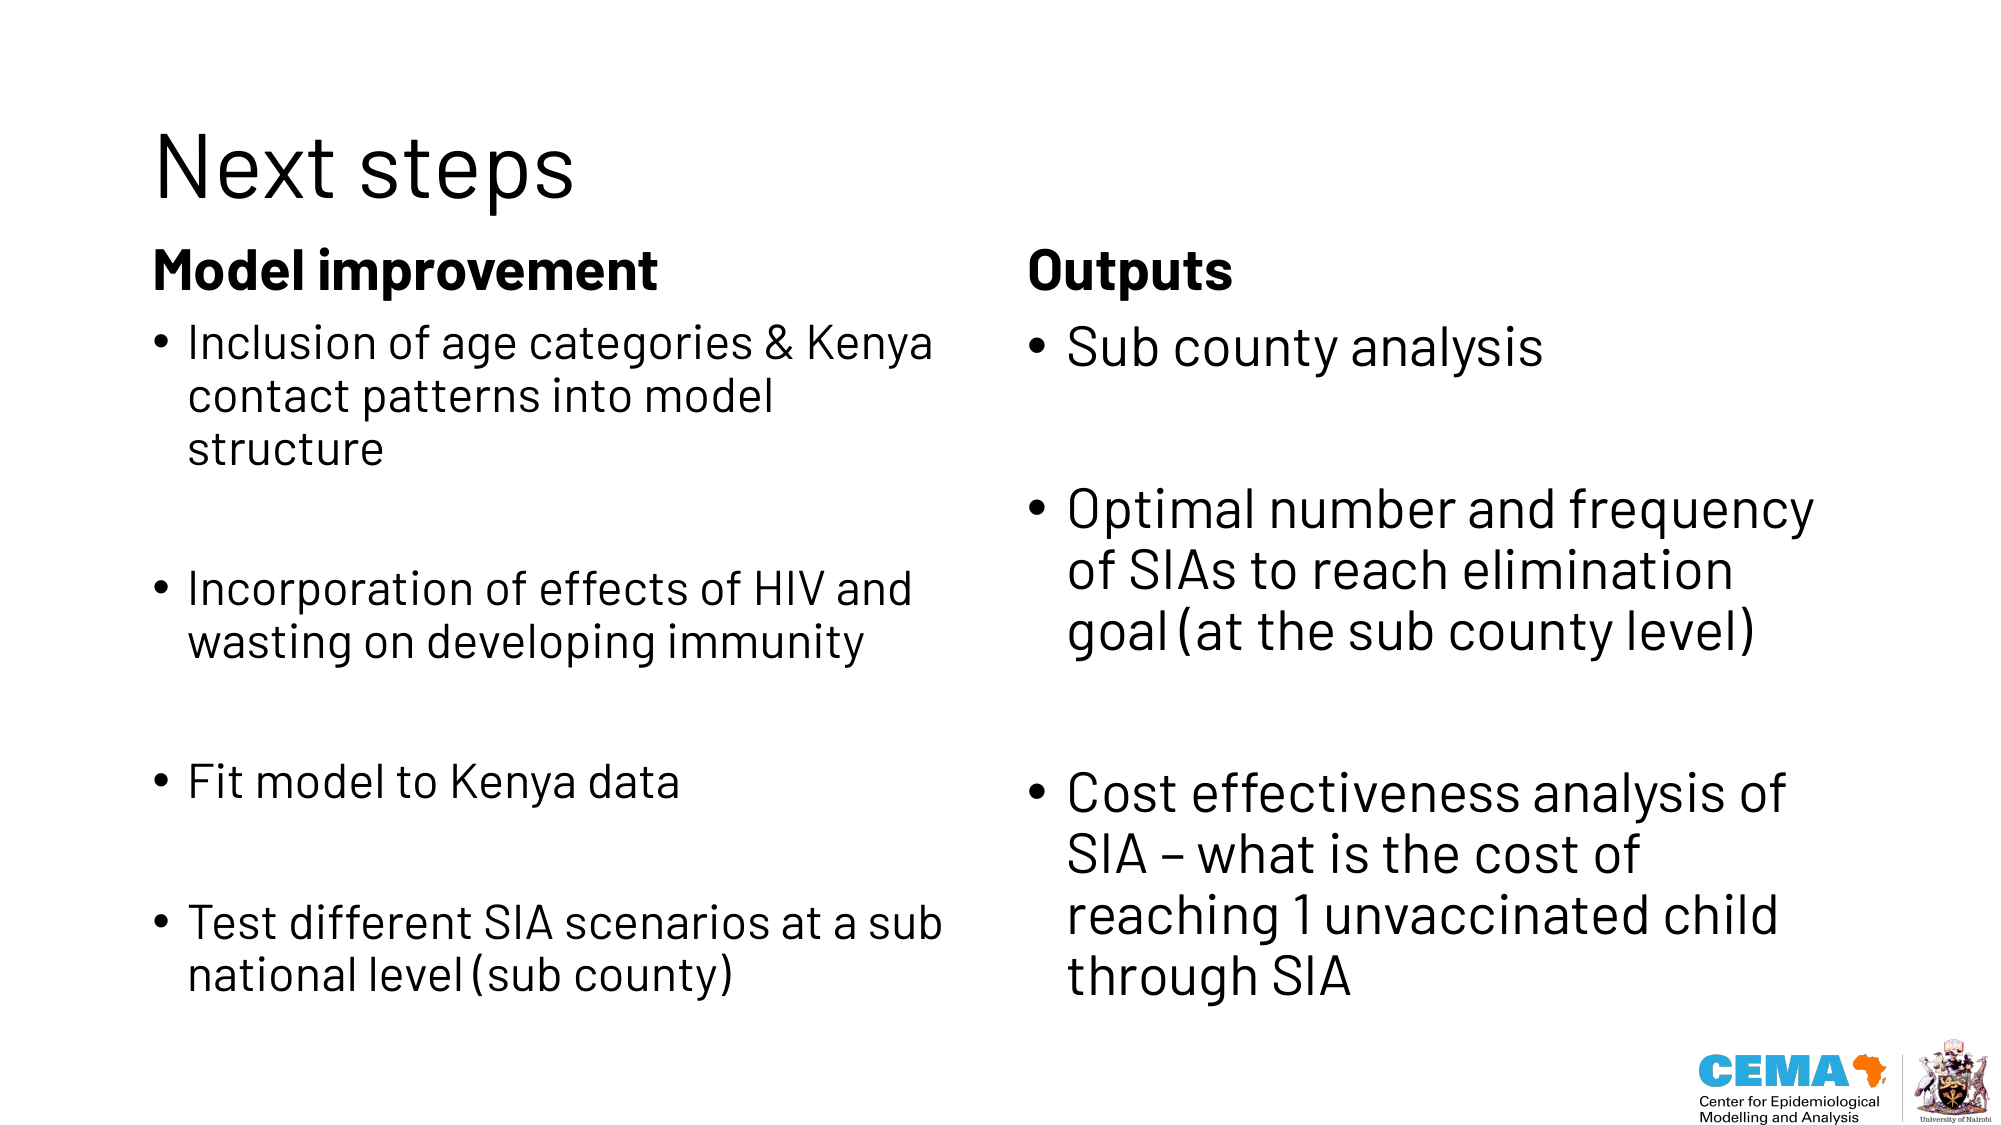

# Next steps
Model improvement
Outputs
Inclusion of age categories & Kenya contact patterns into model structure

Incorporation of effects of HIV and wasting on developing immunity

Fit model to Kenya data

Test different SIA scenarios at a sub national level (sub county)
Sub county analysis

Optimal number and frequency of SIAs to reach elimination goal (at the sub county level)

Cost effectiveness analysis of SIA – what is the cost of reaching 1 unvaccinated child through SIA
17